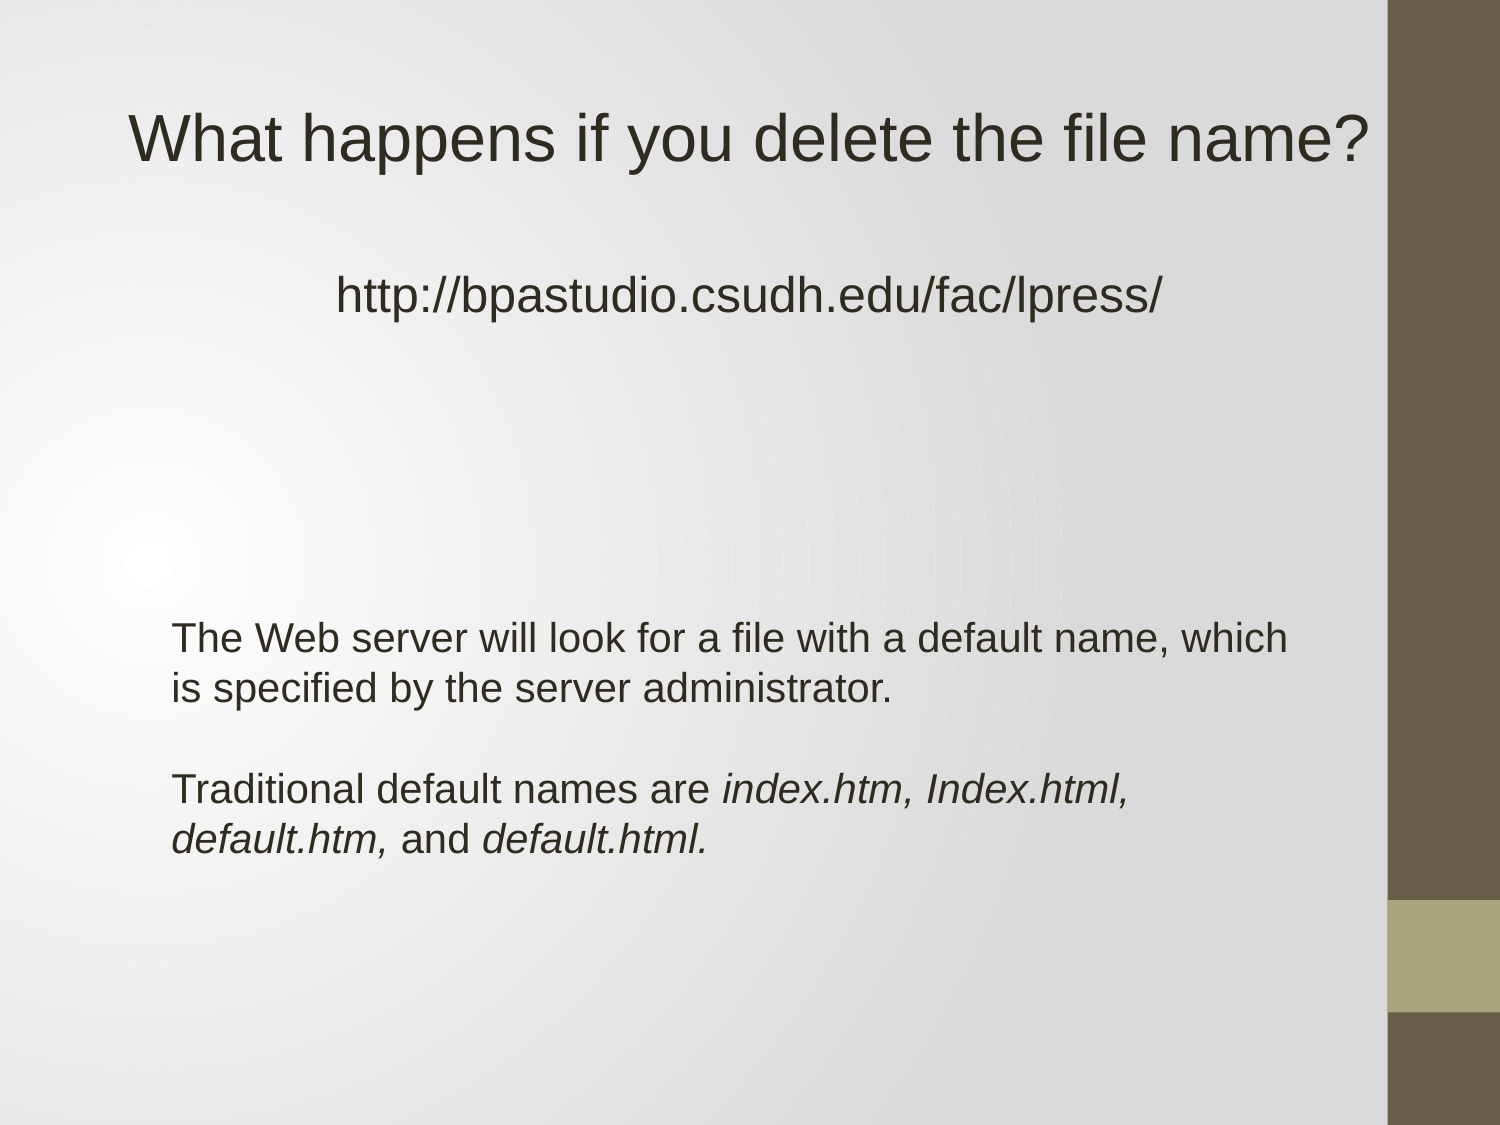

What happens if you delete the file name?
http://bpastudio.csudh.edu/fac/lpress/
The Web server will look for a file with a default name, which is specified by the server administrator.

Traditional default names are index.htm, Index.html, default.htm, and default.html.